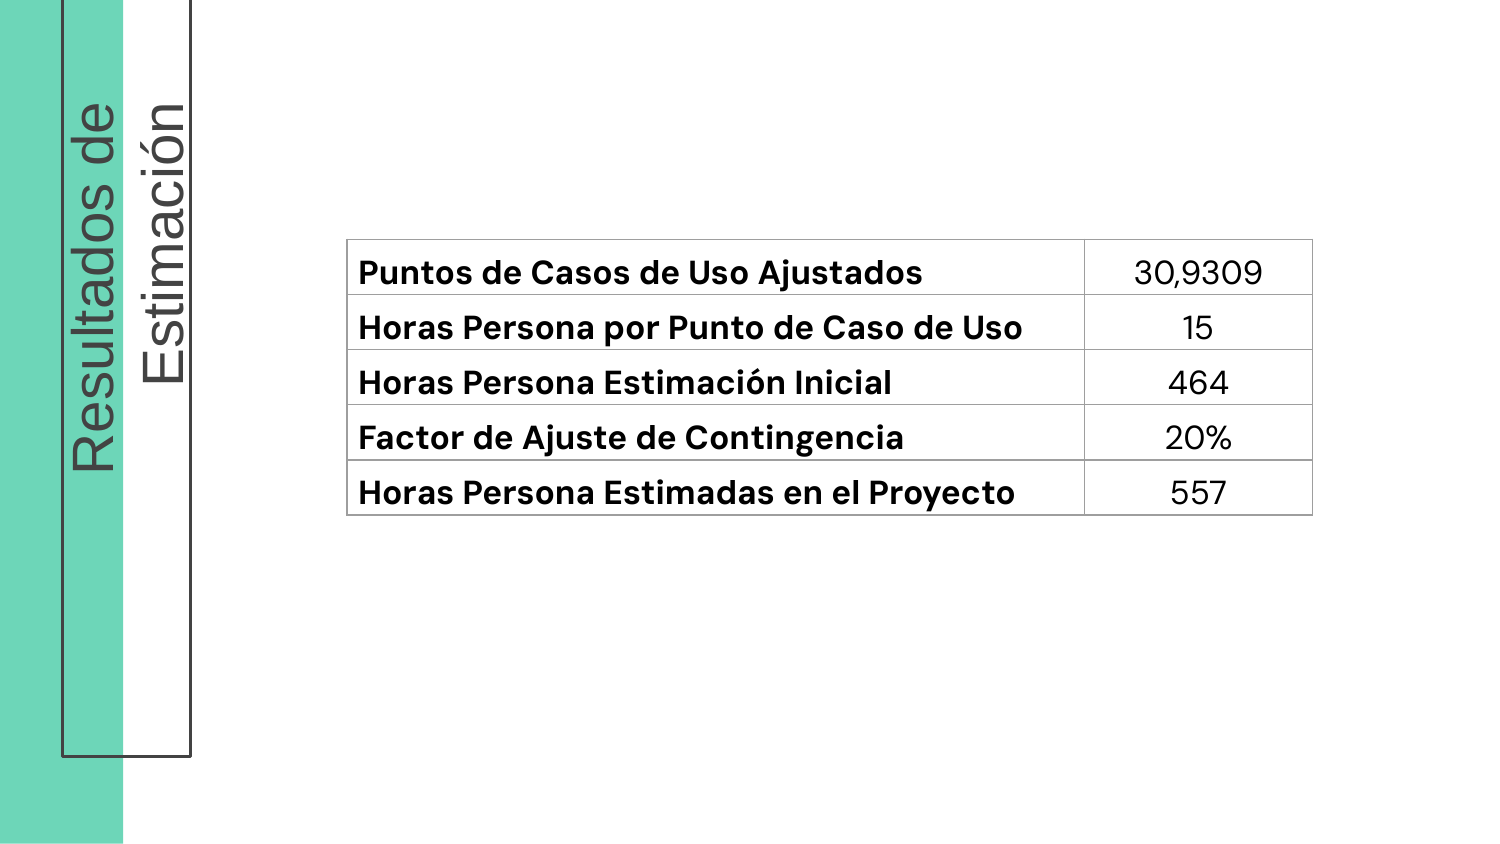

| Puntos de Casos de Uso Ajustados | 30,9309 |
| --- | --- |
| Horas Persona por Punto de Caso de Uso | 15 |
| Horas Persona Estimación Inicial | 464 |
| Factor de Ajuste de Contingencia | 20% |
| Horas Persona Estimadas en el Proyecto | 557 |
# Resultados de Estimación